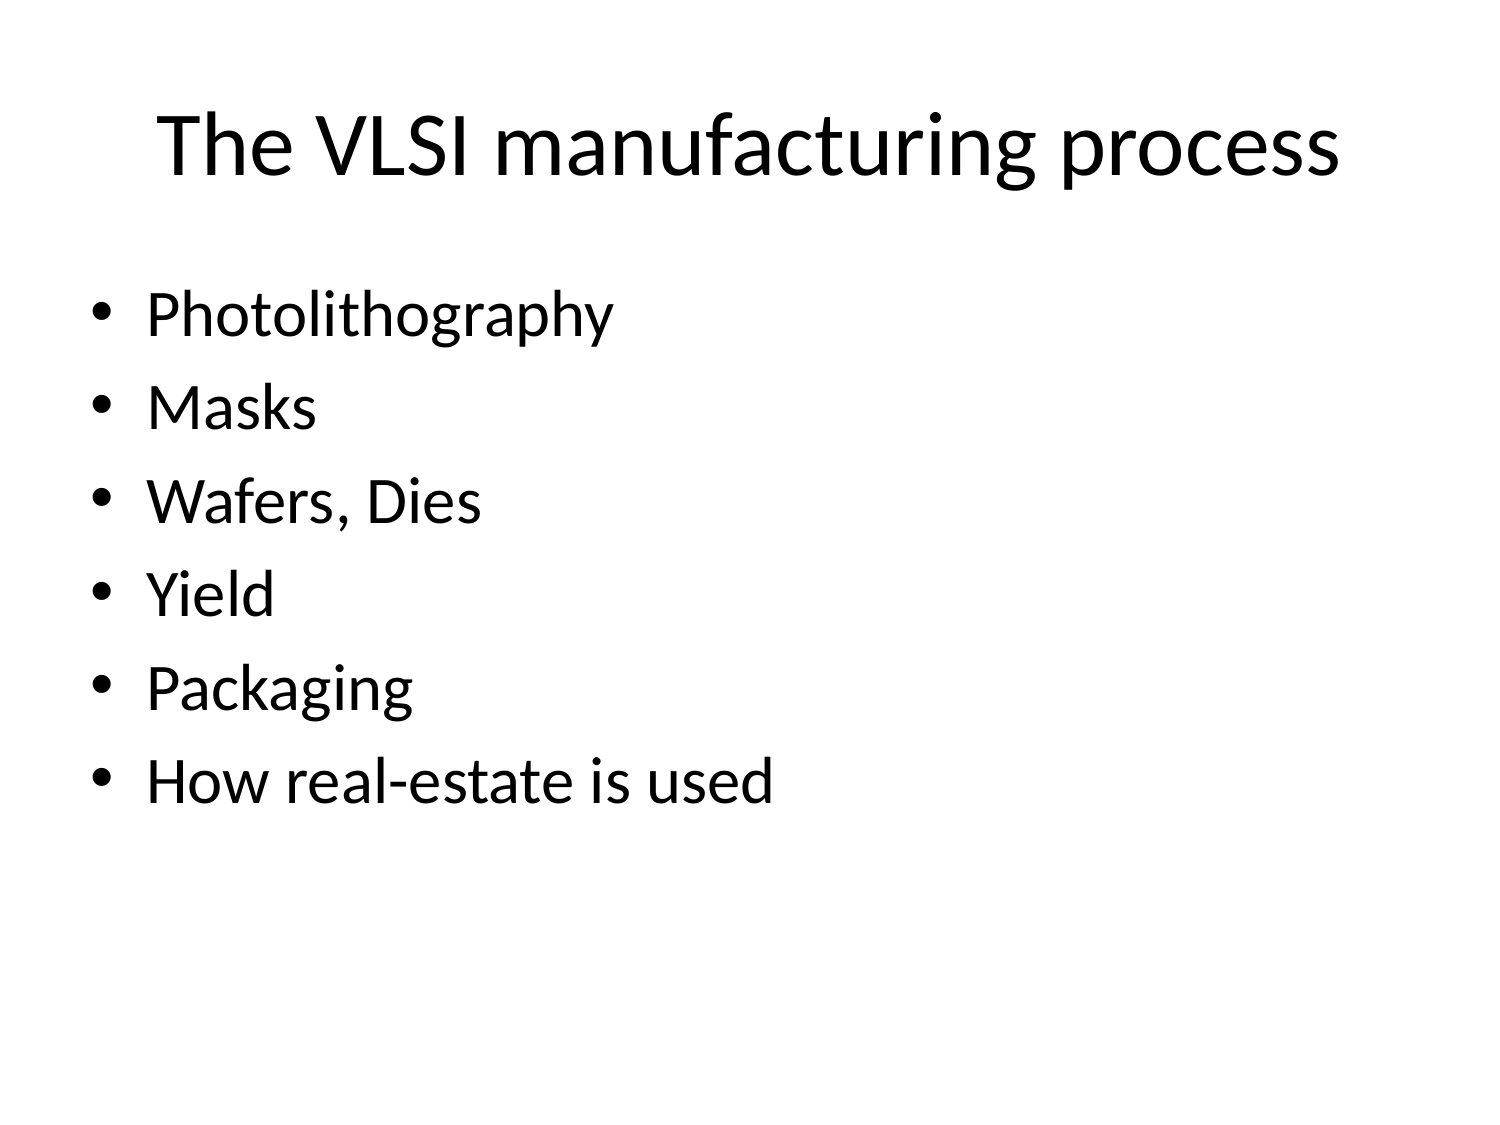

# The VLSI manufacturing process
Photolithography
Masks
Wafers, Dies
Yield
Packaging
How real-estate is used